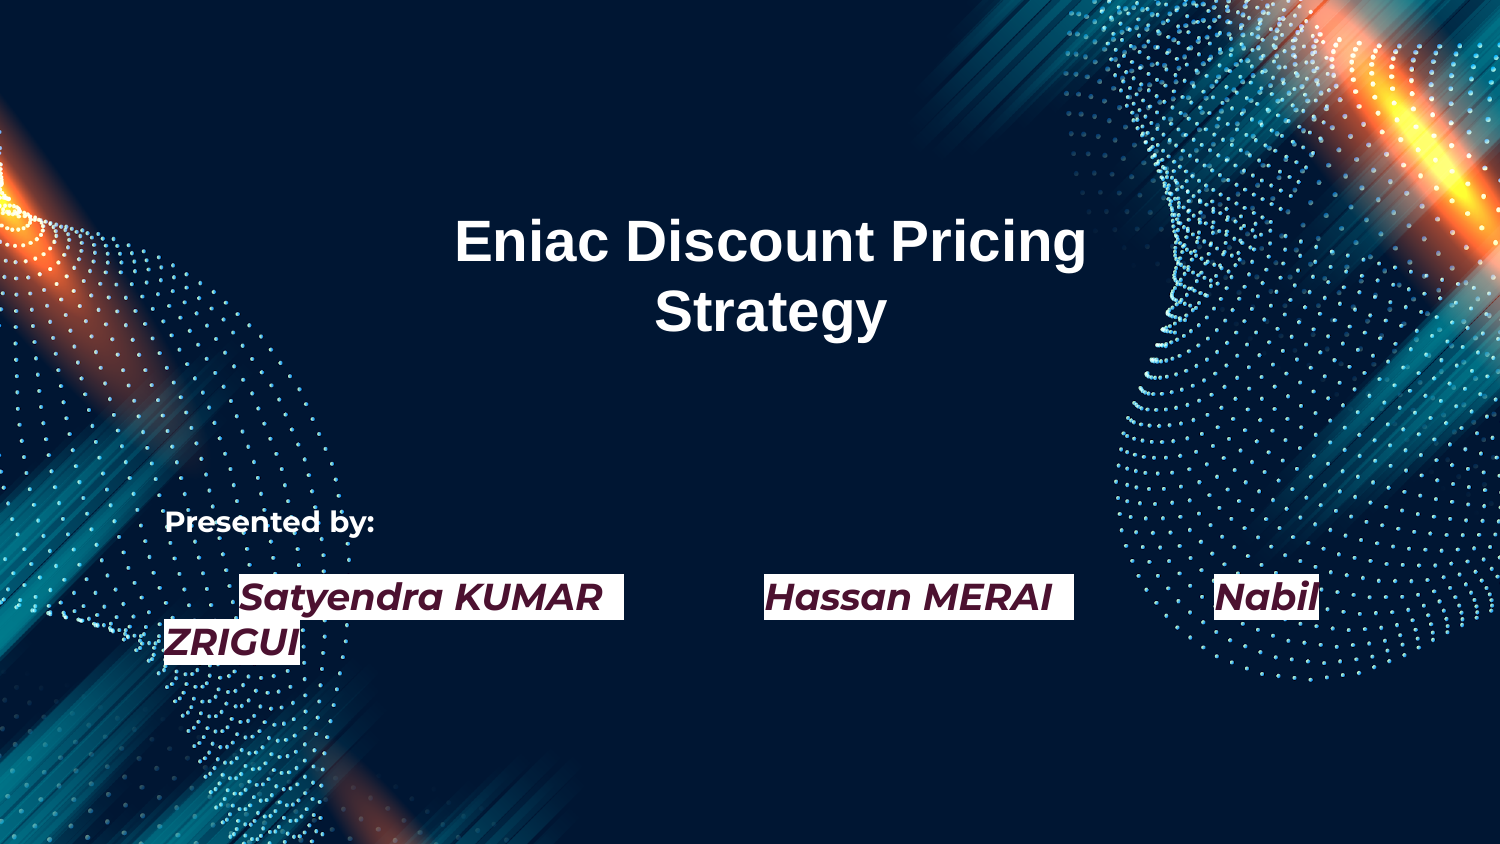

# Eniac Discount Pricing Strategy

Presented by:

Satyendra KUMAR  	Hassan MERAI  	Nabil ZRIGUI